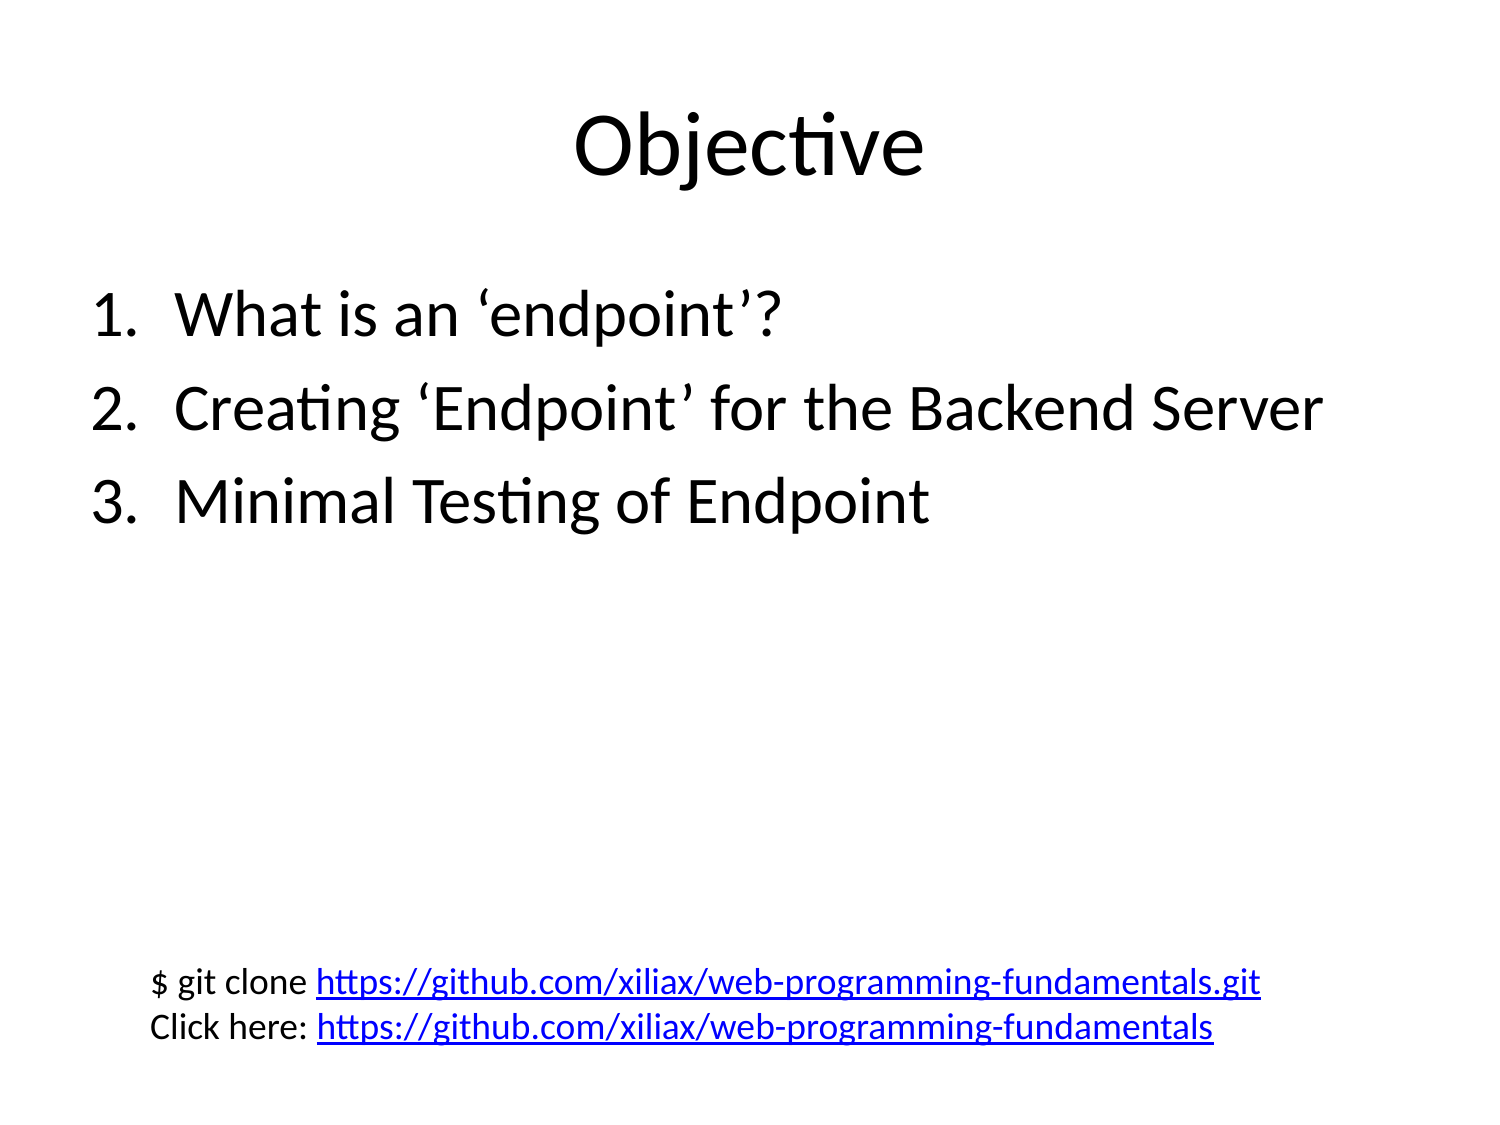

# Objective
What is an ‘endpoint’?
Creating ‘Endpoint’ for the Backend Server
Minimal Testing of Endpoint
$ git clone https://github.com/xiliax/web-programming-fundamentals.git
Click here: https://github.com/xiliax/web-programming-fundamentals